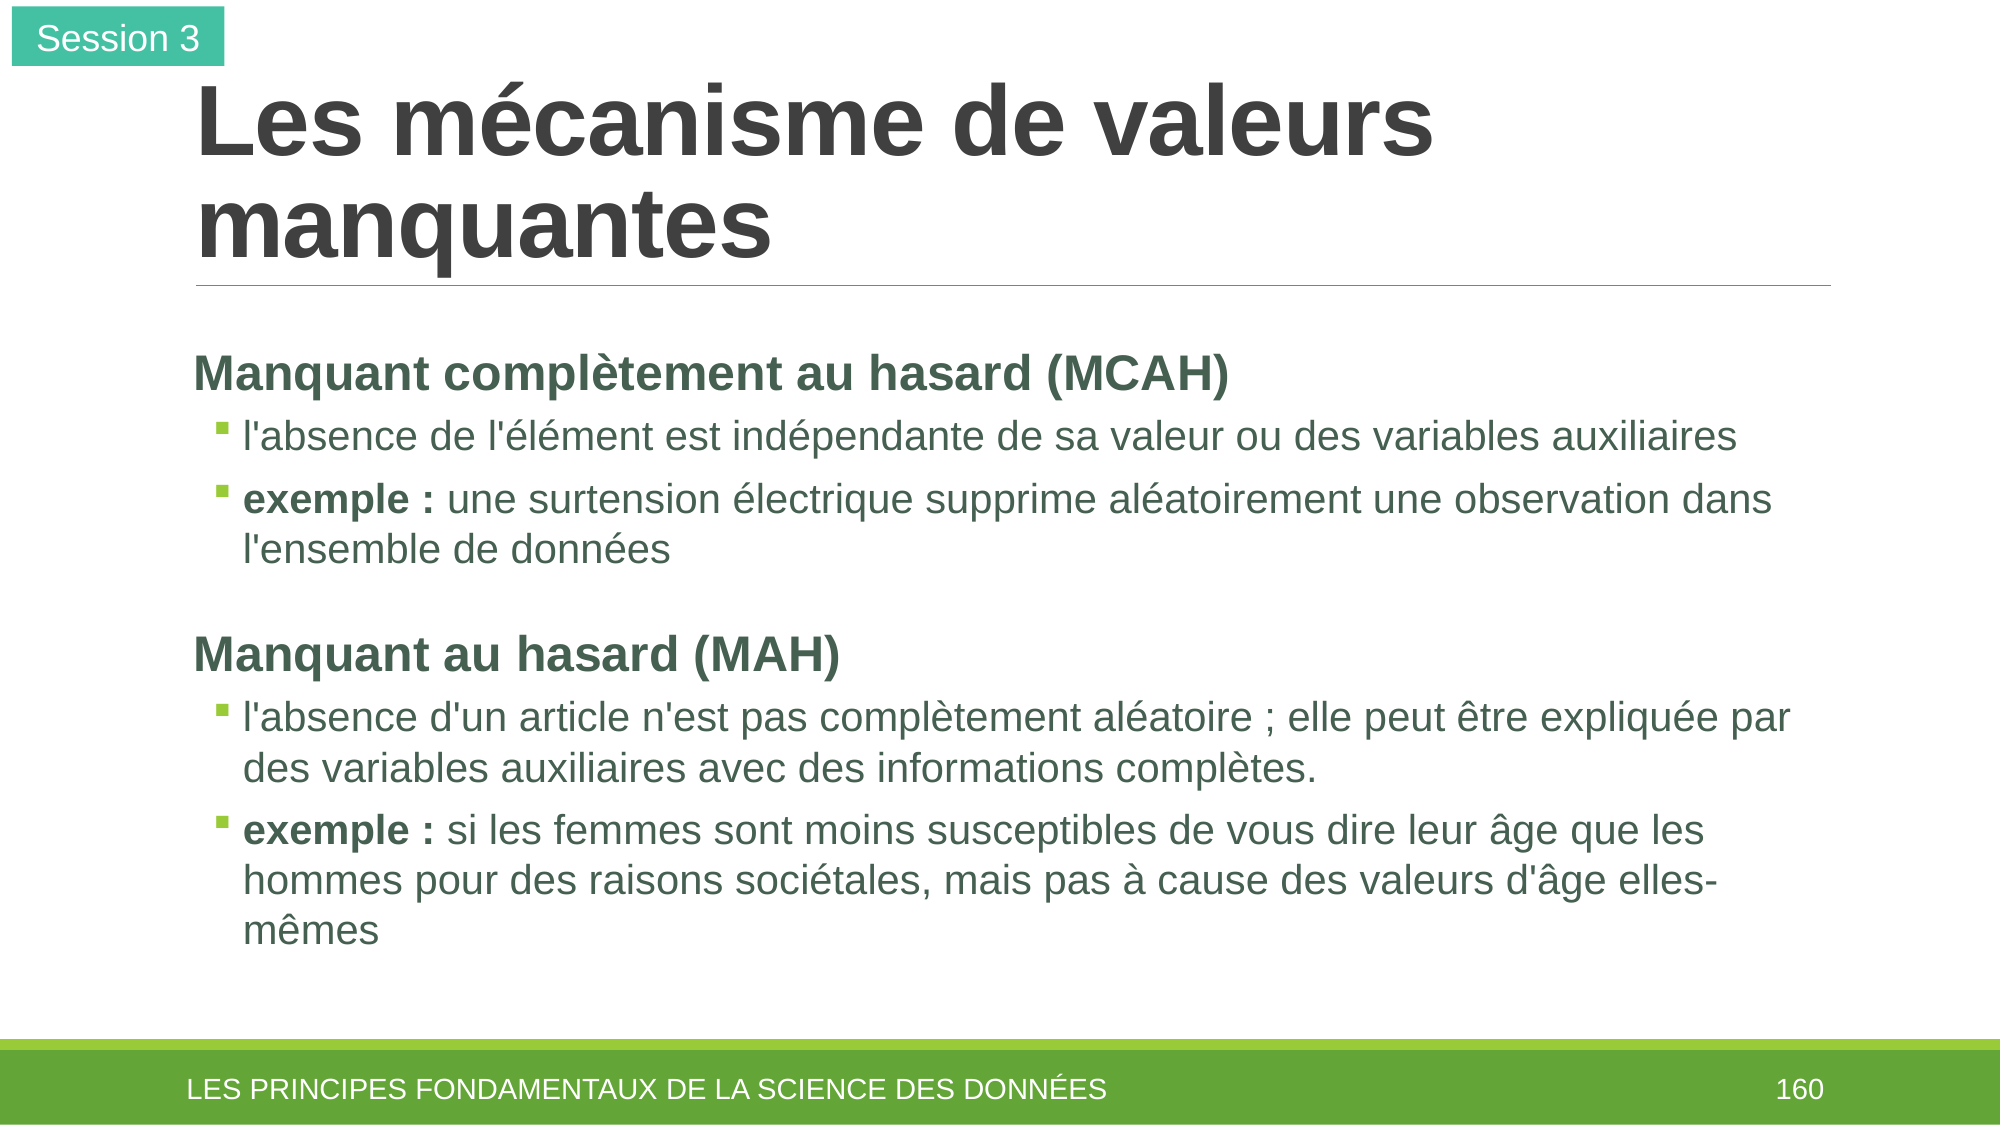

Session 3
# Les mécanisme de valeurs manquantes
 Manquant complètement au hasard (MCAH)
l'absence de l'élément est indépendante de sa valeur ou des variables auxiliaires
exemple : une surtension électrique supprime aléatoirement une observation dans l'ensemble de données
 Manquant au hasard (MAH)
l'absence d'un article n'est pas complètement aléatoire ; elle peut être expliquée par des variables auxiliaires avec des informations complètes.
exemple : si les femmes sont moins susceptibles de vous dire leur âge que les hommes pour des raisons sociétales, mais pas à cause des valeurs d'âge elles-mêmes
LES PRINCIPES FONDAMENTAUX DE LA SCIENCE DES DONNÉES
160